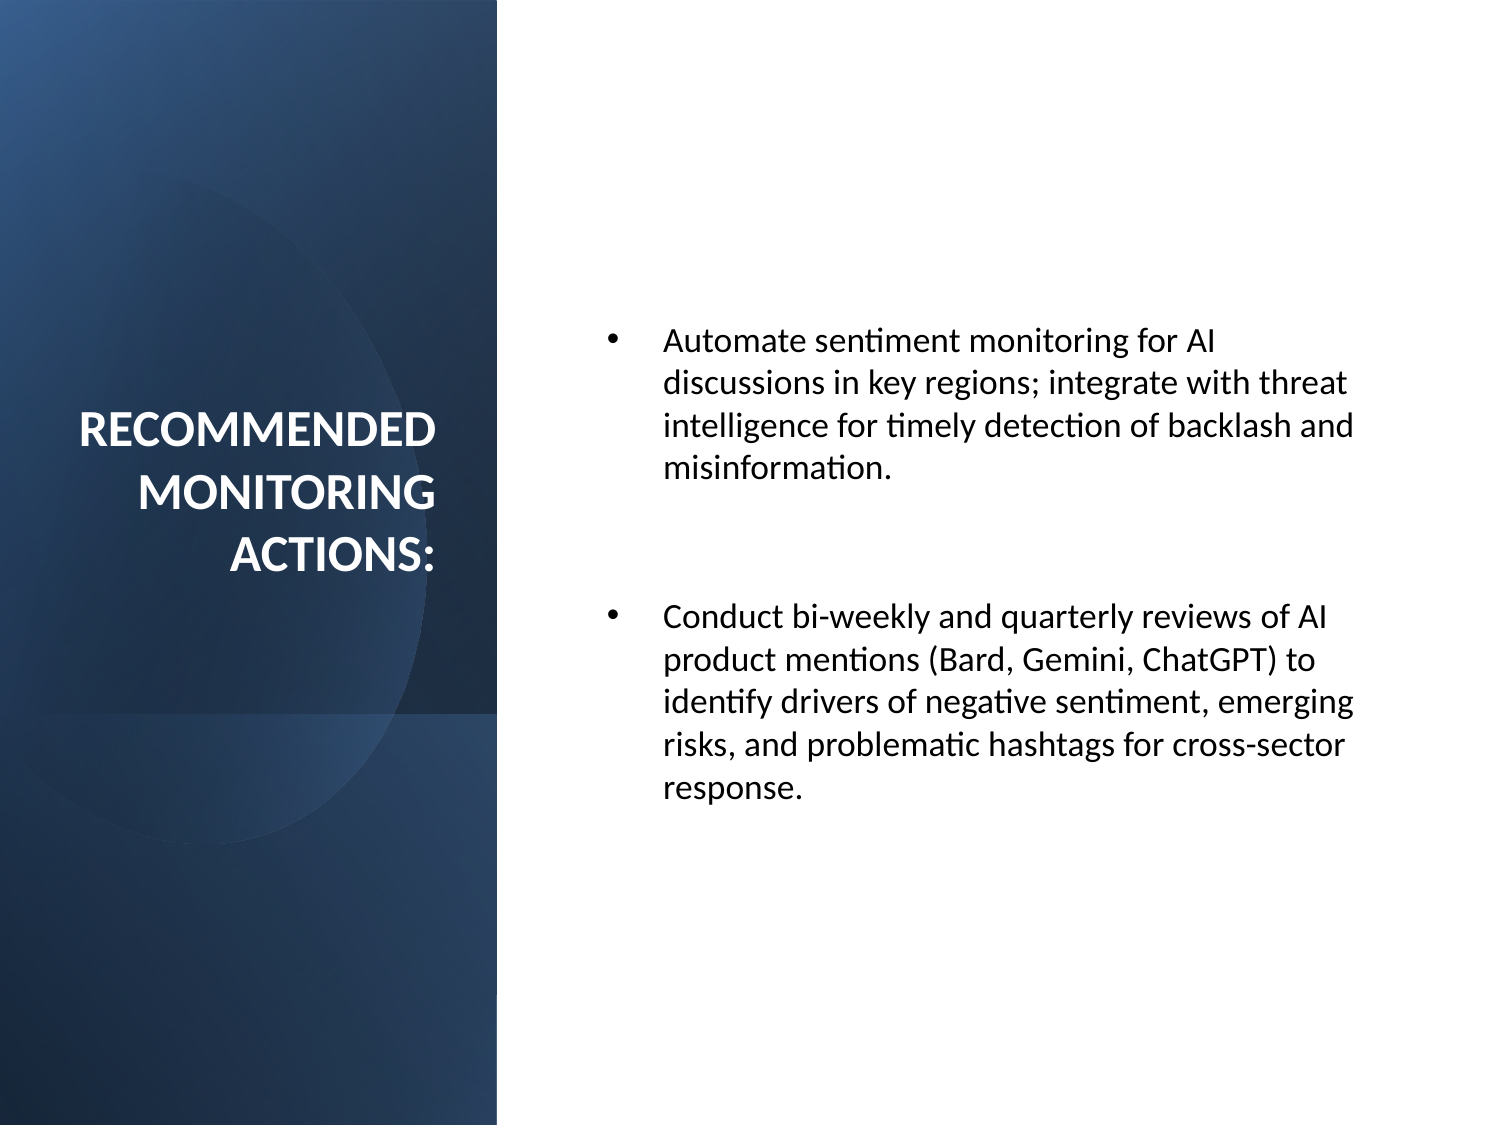

# RECOMMENDED MONITORING ACTIONS:
Automate sentiment monitoring for AI discussions in key regions; integrate with threat intelligence for timely detection of backlash and misinformation.

Conduct bi-weekly and quarterly reviews of AI product mentions (Bard, Gemini, ChatGPT) to identify drivers of negative sentiment, emerging risks, and problematic hashtags for cross-sector response.